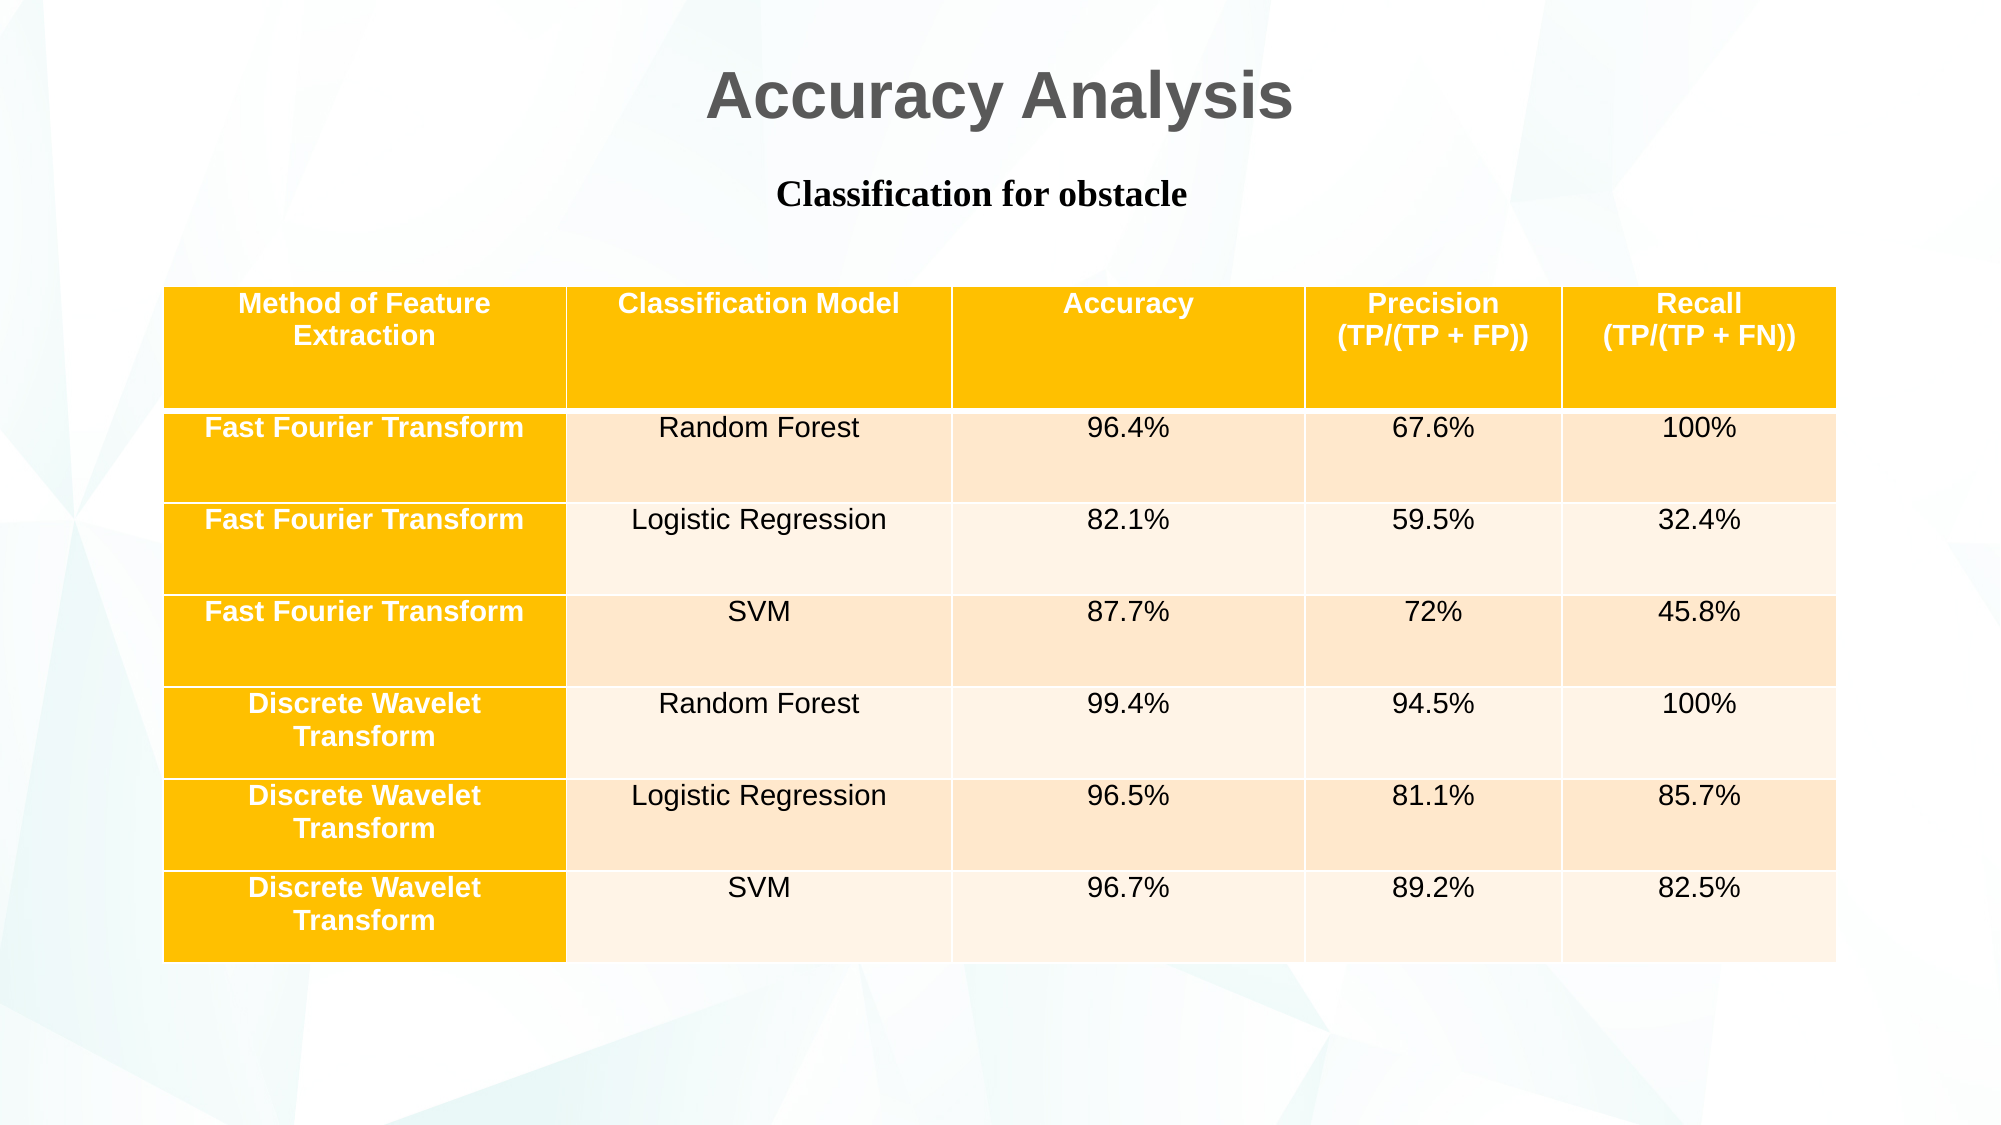

Accuracy Analysis
Classification for obstacle
| Method of Feature Extraction | Classification Model | Accuracy | Precision (TP/(TP + FP)) | Recall (TP/(TP + FN)) |
| --- | --- | --- | --- | --- |
| Fast Fourier Transform | Random Forest | 96.4% | 67.6% | 100% |
| Fast Fourier Transform | Logistic Regression | 82.1% | 59.5% | 32.4% |
| Fast Fourier Transform | SVM | 87.7% | 72% | 45.8% |
| Discrete Wavelet Transform | Random Forest | 99.4% | 94.5% | 100% |
| Discrete Wavelet Transform | Logistic Regression | 96.5% | 81.1% | 85.7% |
| Discrete Wavelet Transform | SVM | 96.7% | 89.2% | 82.5% |